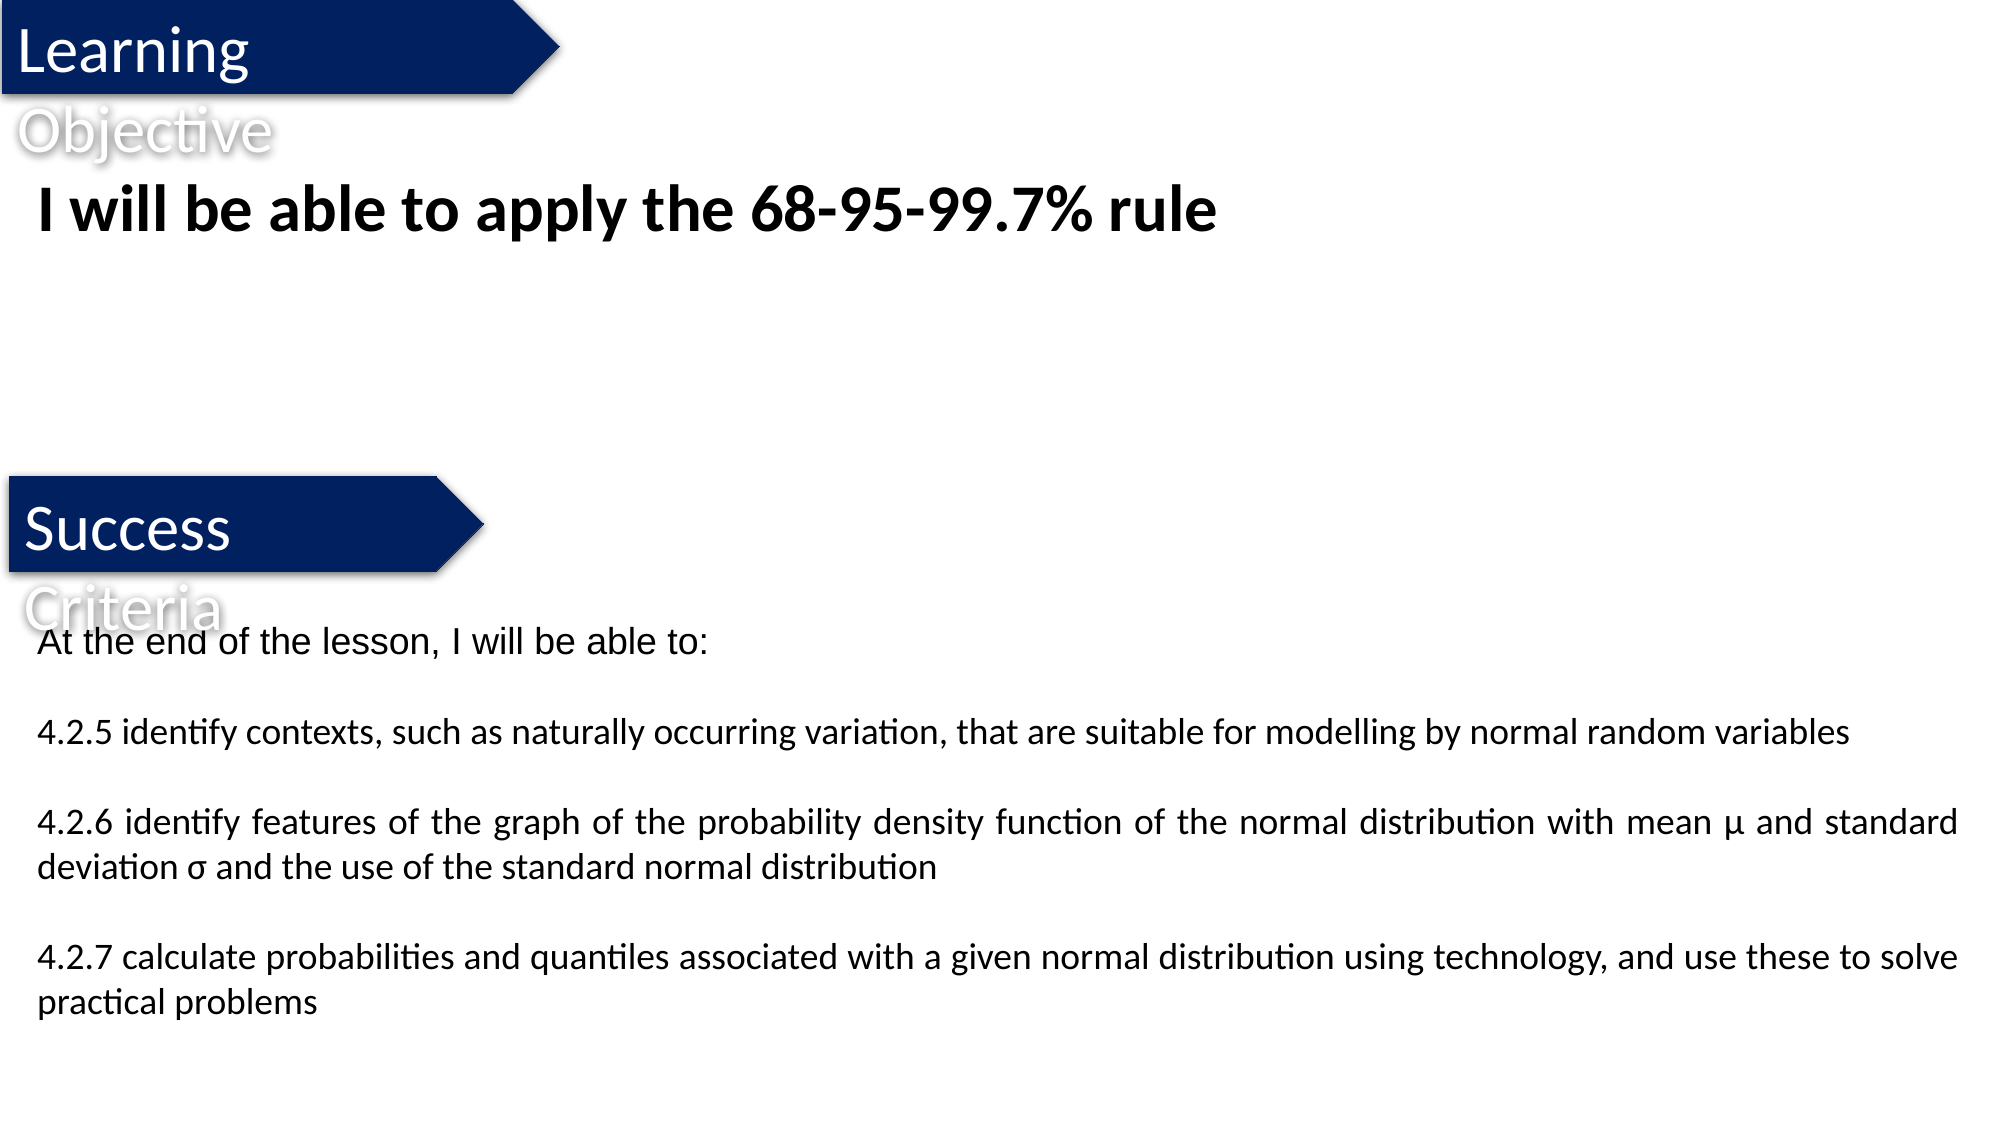

Learning Objective
I will be able to apply the 68-95-99.7% rule
Success Criteria
At the end of the lesson, I will be able to:

4.2.5 identify contexts, such as naturally occurring variation, that are suitable for modelling by normal random variables

4.2.6 identify features of the graph of the probability density function of the normal distribution with mean μ and standard deviation σ and the use of the standard normal distribution

4.2.7 calculate probabilities and quantiles associated with a given normal distribution using technology, and use these to solve practical problems